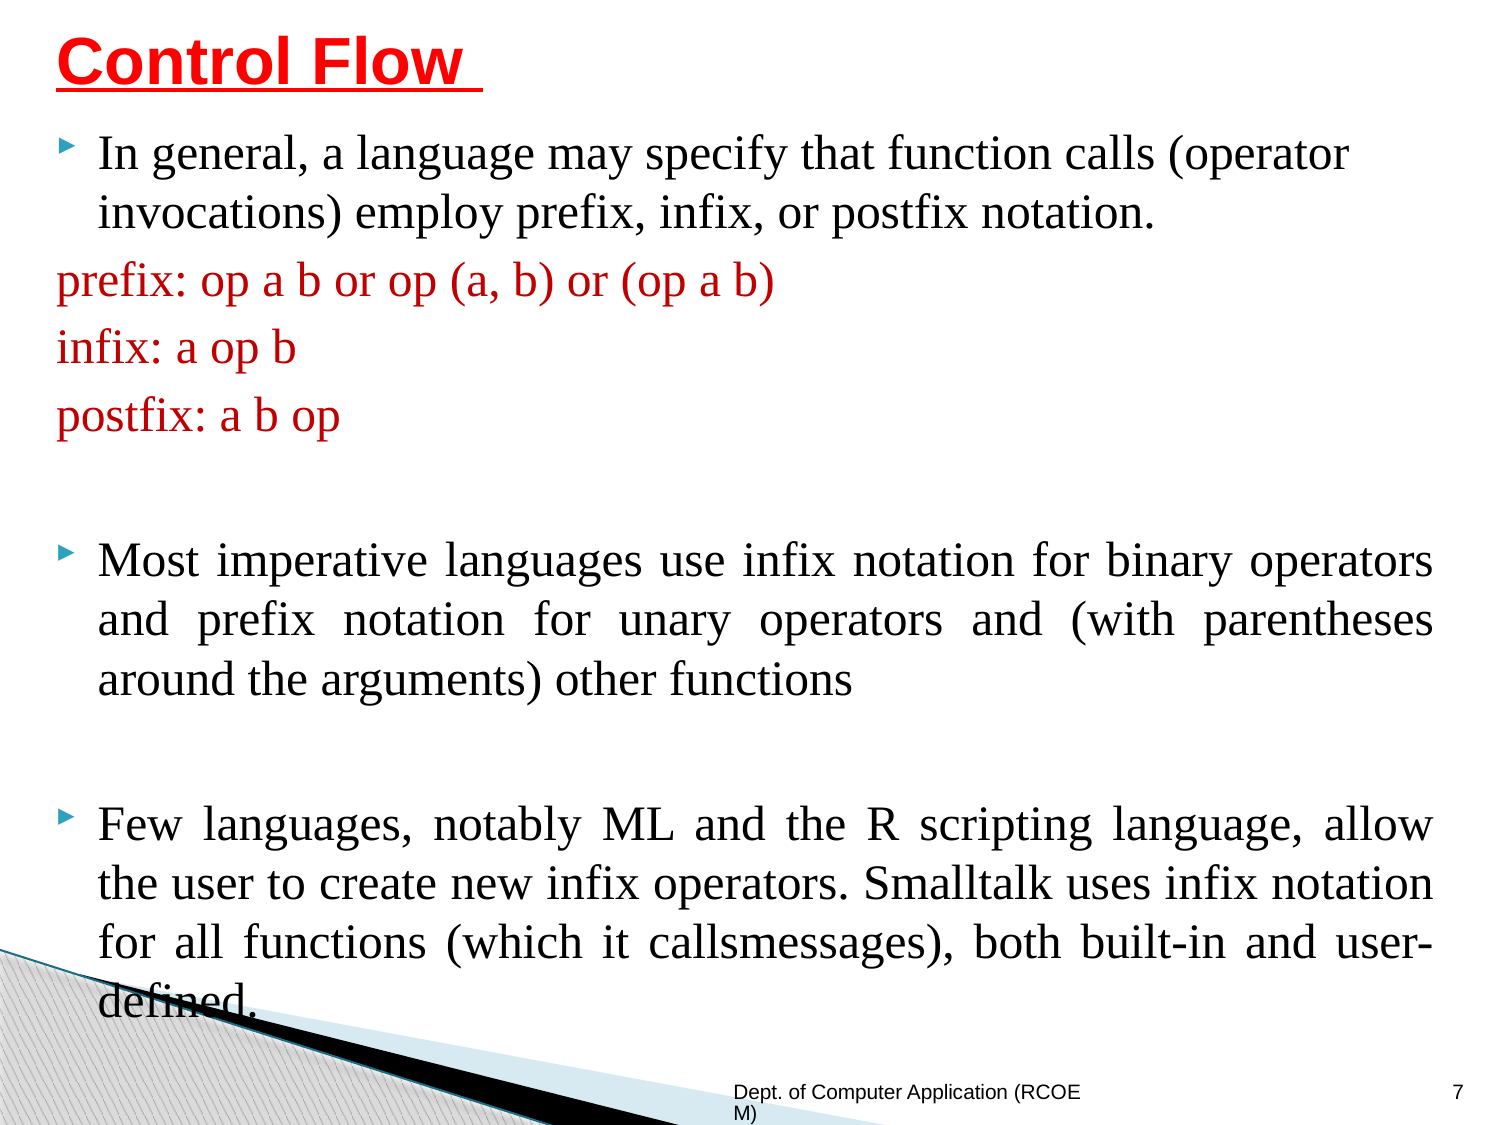

# Control Flow
In general, a language may specify that function calls (operator invocations) employ prefix, infix, or postfix notation.
prefix: op a b or op (a, b) or (op a b)
infix: a op b
postfix: a b op

Most imperative languages use infix notation for binary operators and prefix notation for unary operators and (with parentheses around the arguments) other functions

Few languages, notably ML and the R scripting language, allow the user to create new infix operators. Smalltalk uses infix notation for all functions (which it callsmessages), both built-in and user-defined.

Dept. of Computer Application (RCOEM)
7